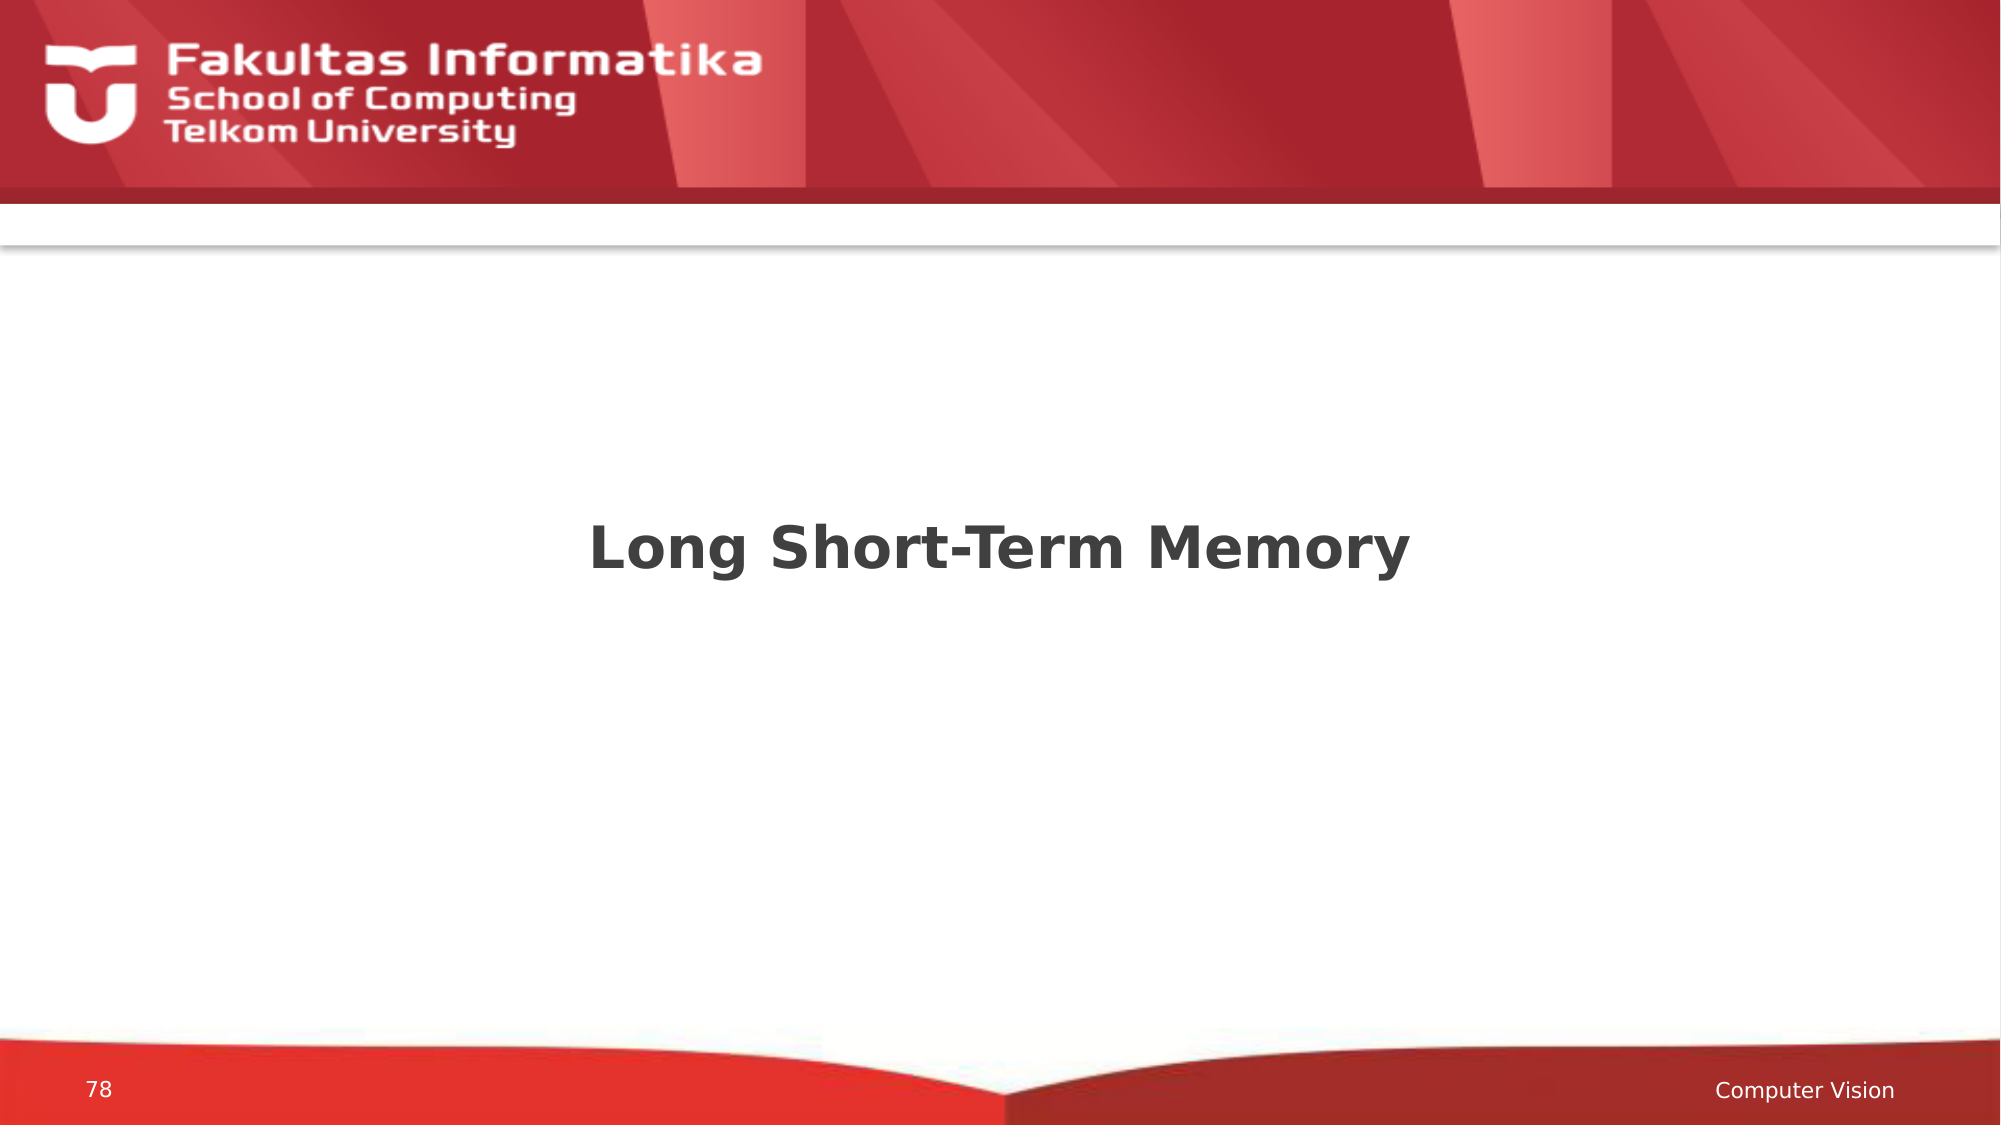

# Long Short-Term Memory
Computer Vision
78